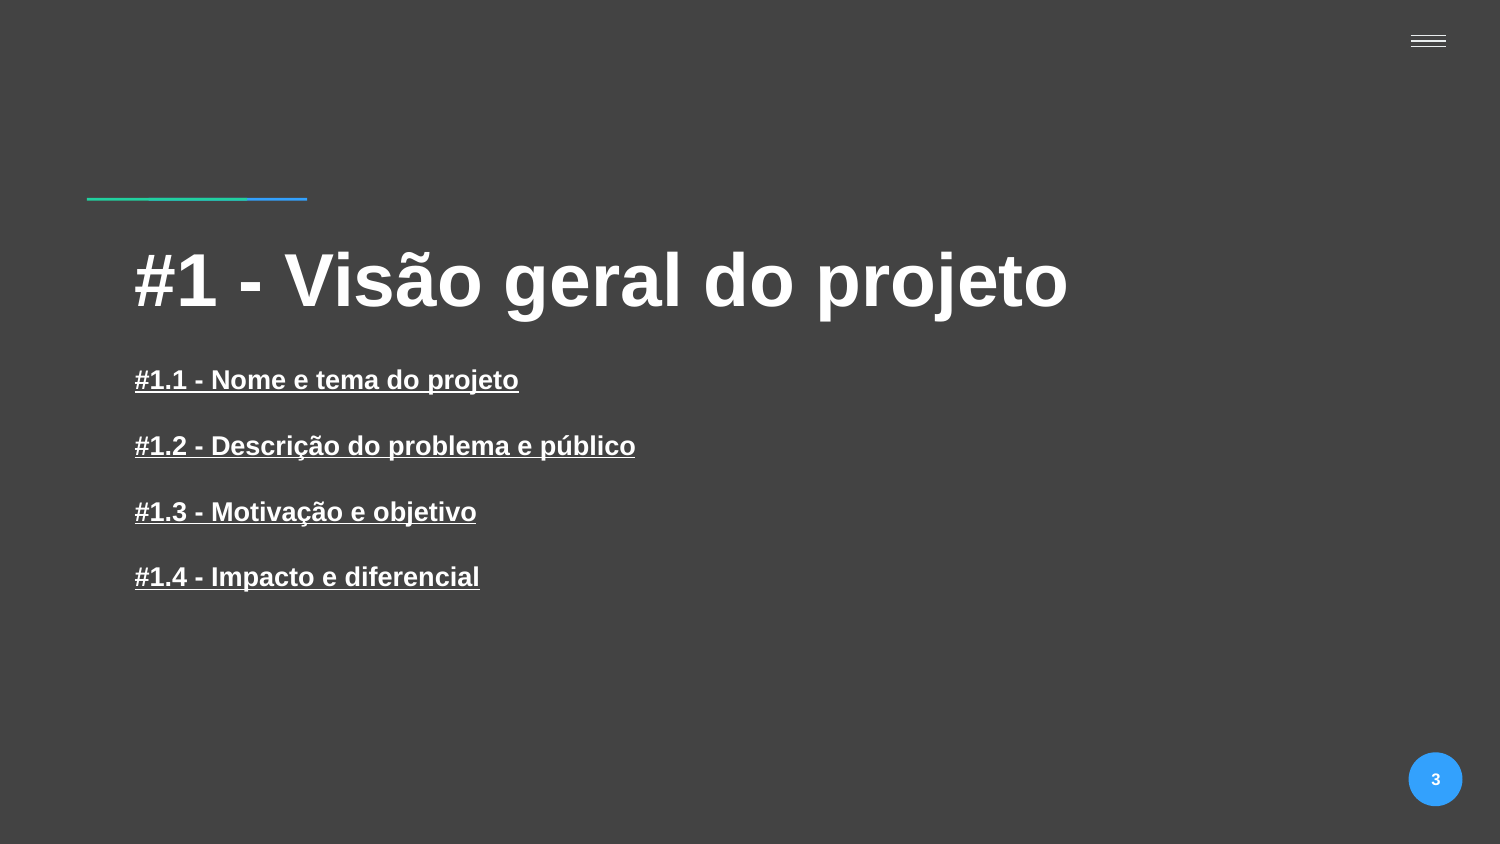

# #1 - Visão geral do projeto
#1.1 - Nome e tema do projeto
#1.2 - Descrição do problema e público
#1.3 - Motivação e objetivo
#1.4 - Impacto e diferencial

3